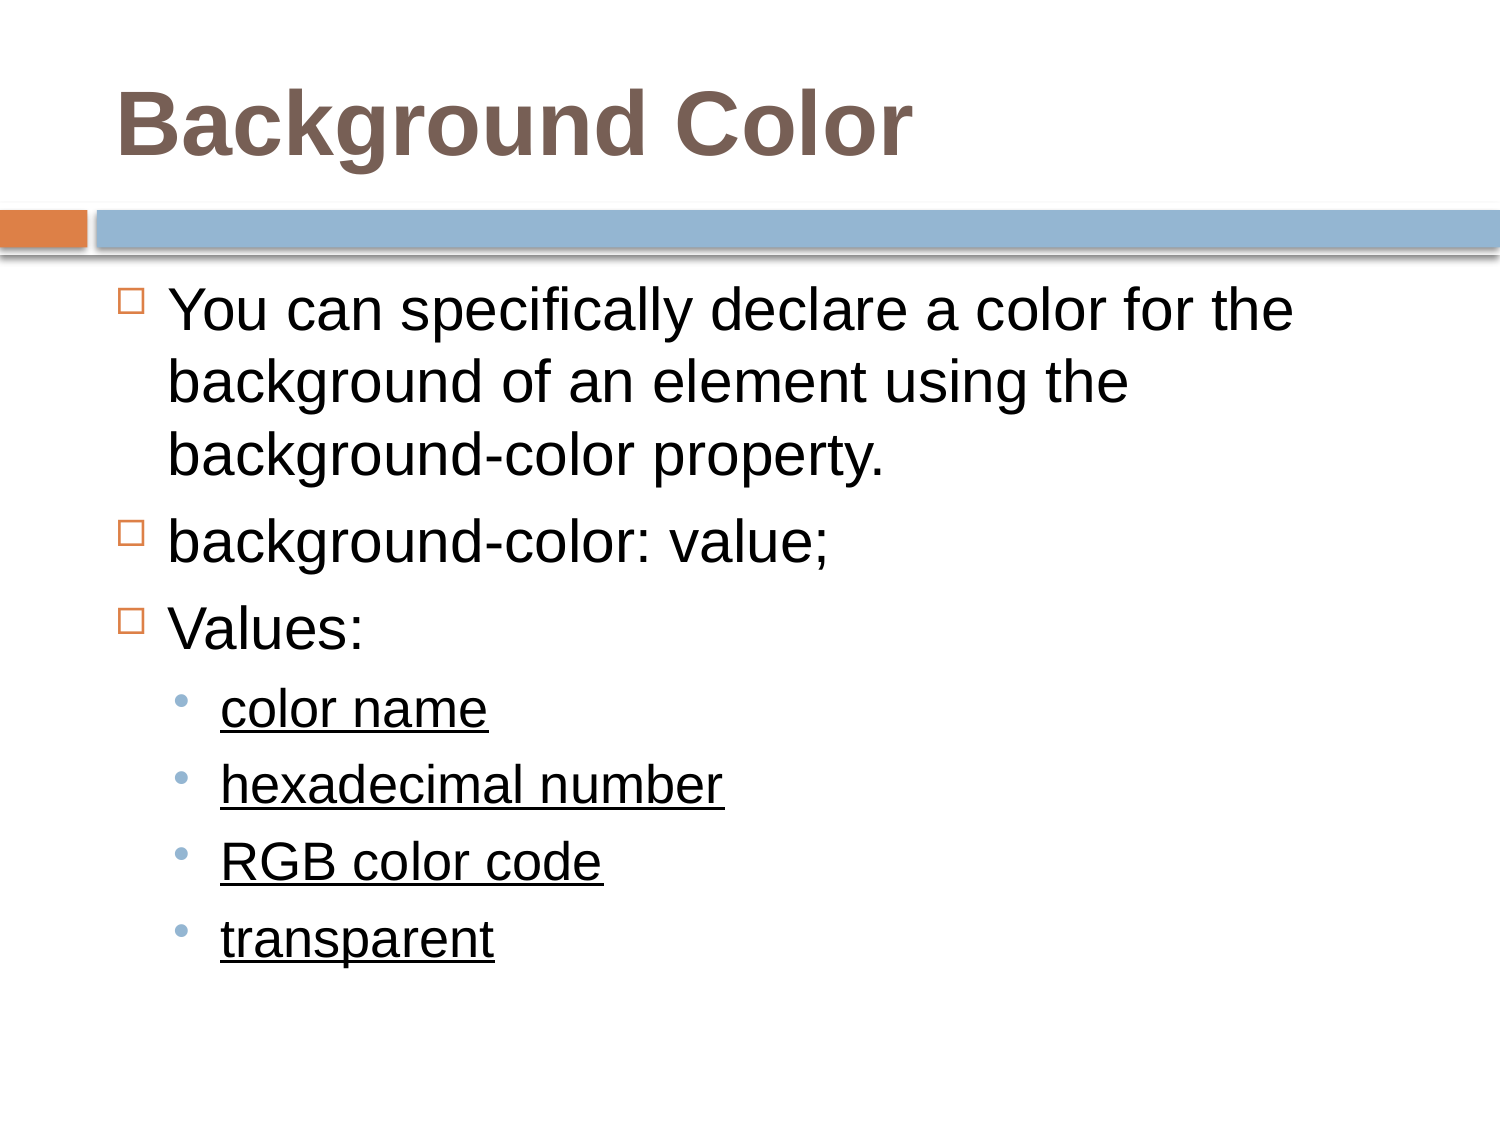

# Background Color
You can specifically declare a color for the background of an element using the background-color property.
background-color: value;
Values:
color name
hexadecimal number
RGB color code
transparent